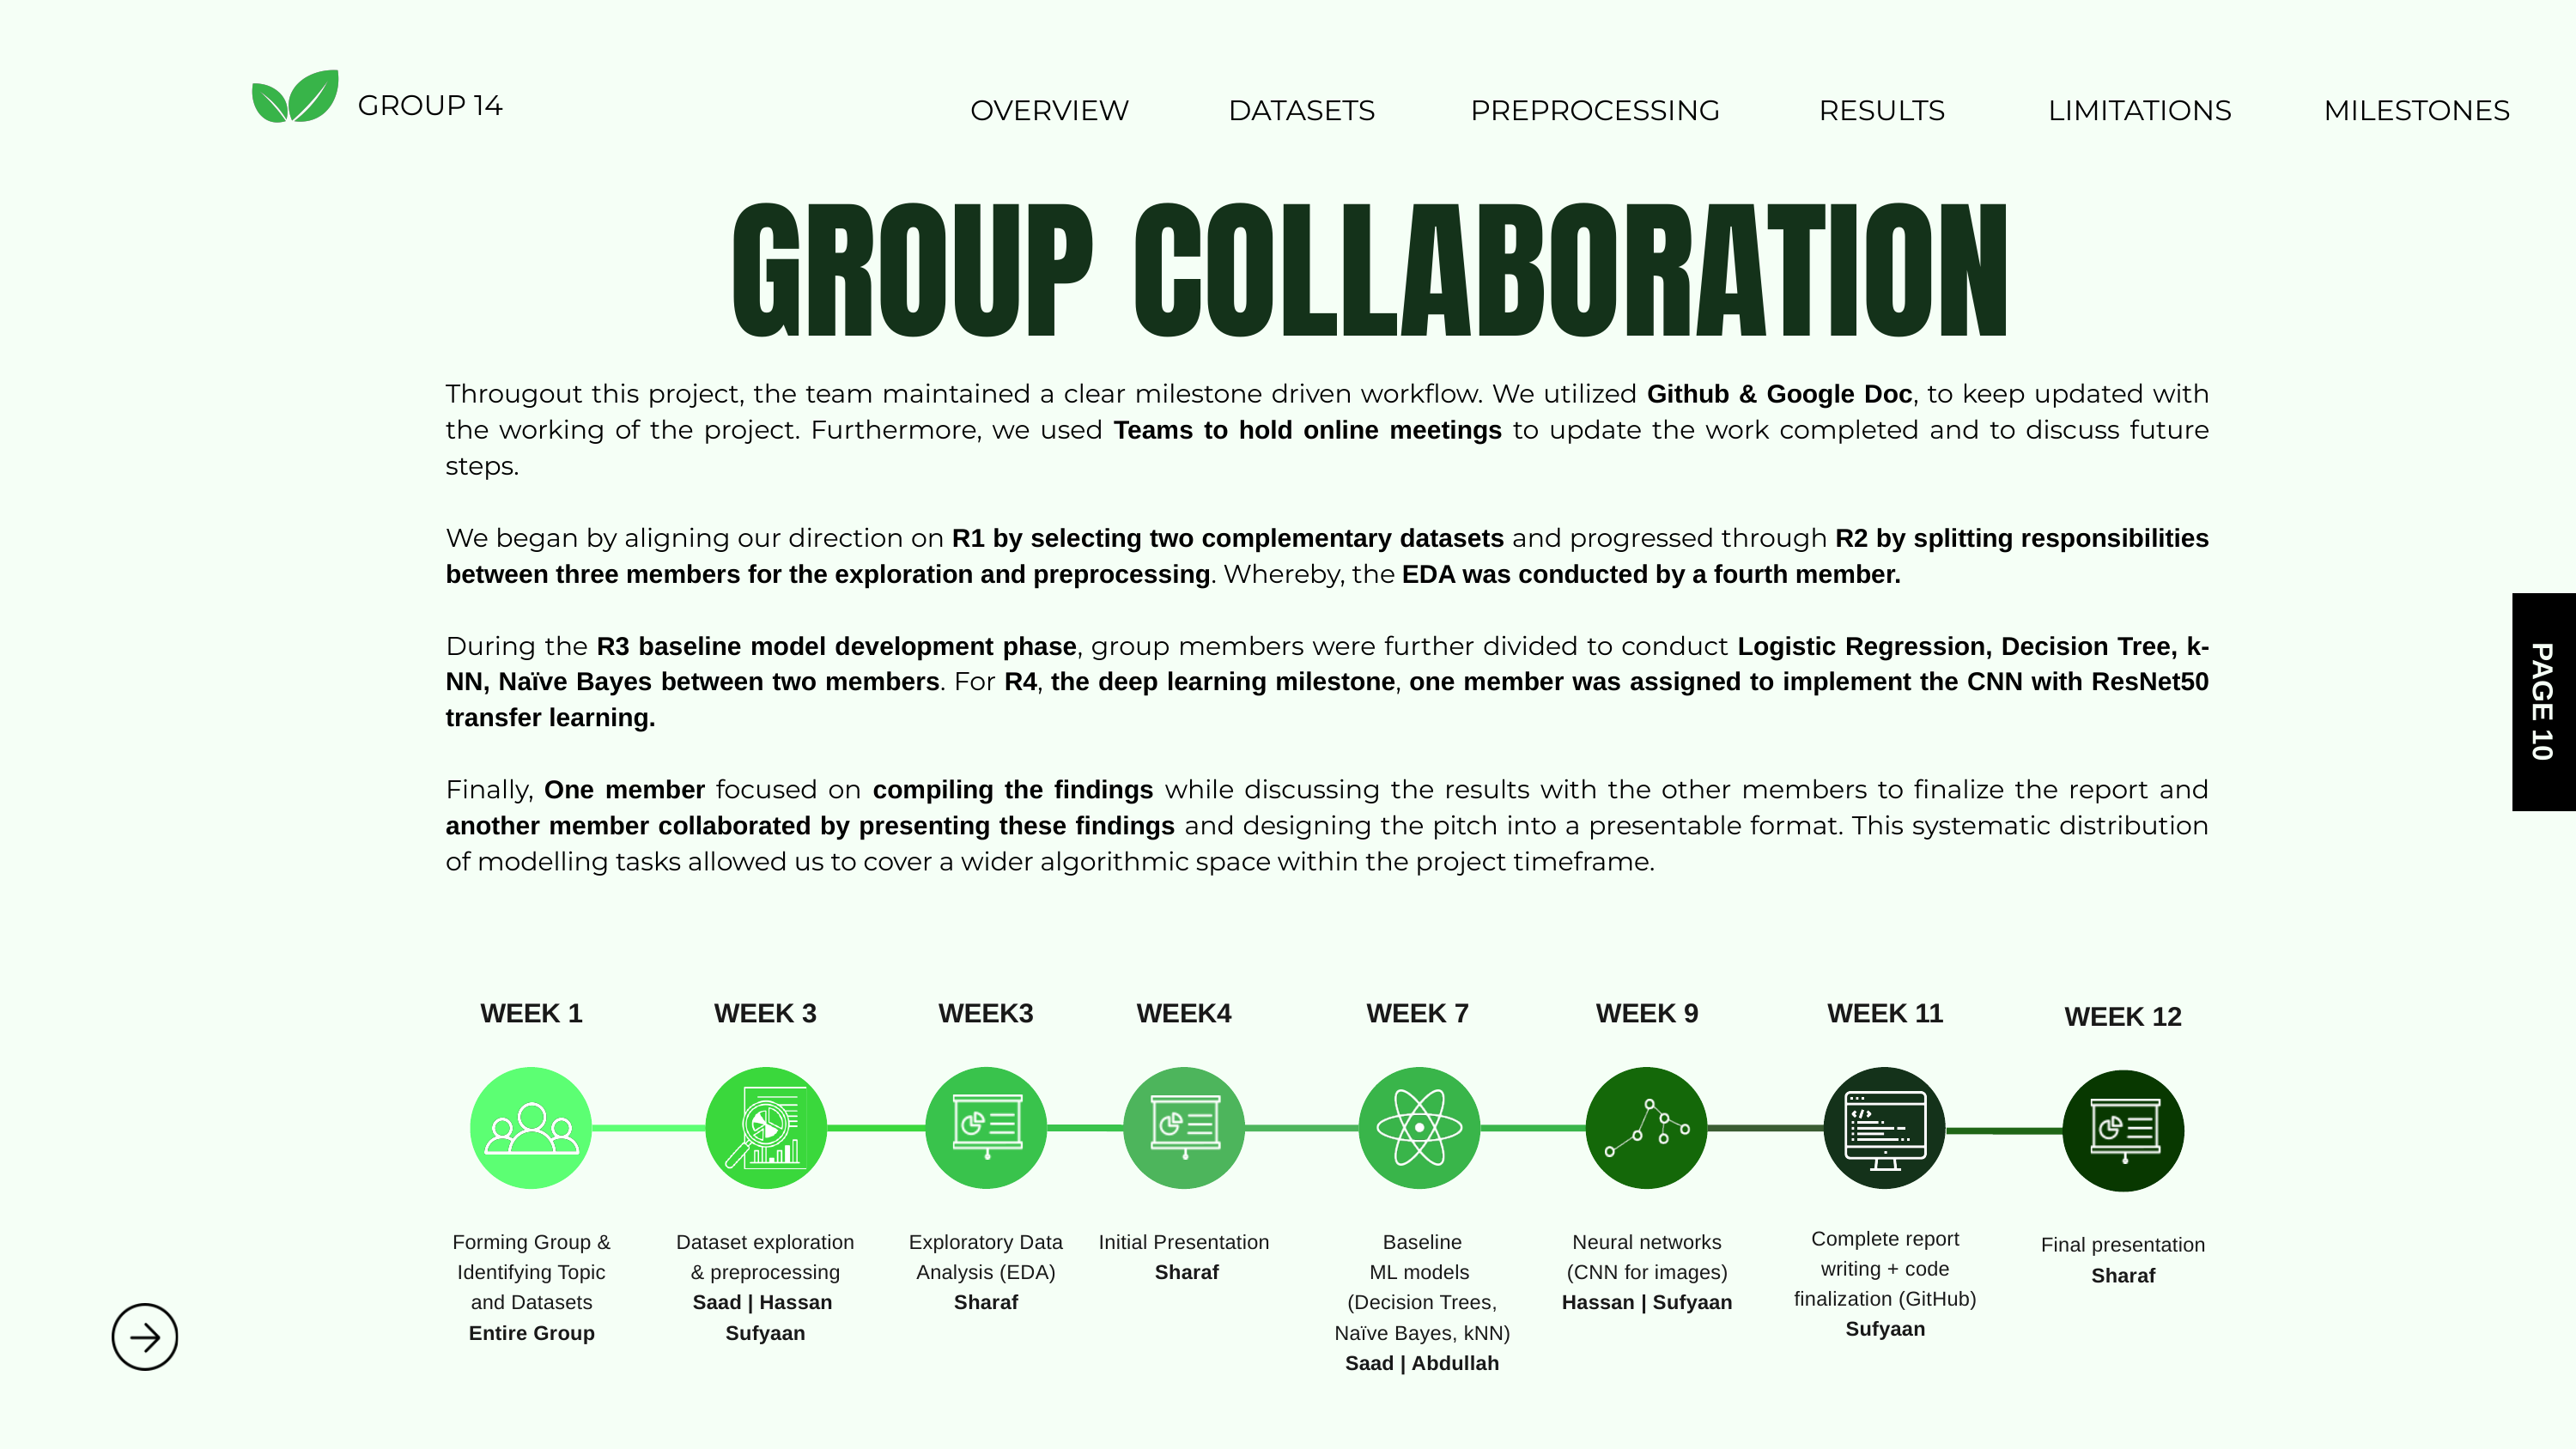

GROUP 14
OVERVIEW
DATASETS
PREPROCESSING
RESULTS
LIMITATIONS
MILESTONES
GROUP COLLABORATION
Througout this project, the team maintained a clear milestone driven workflow. We utilized Github & Google Doc, to keep updated with the working of the project. Furthermore, we used Teams to hold online meetings to update the work completed and to discuss future steps.

We began by aligning our direction on R1 by selecting two complementary datasets and progressed through R2 by splitting responsibilities between three members for the exploration and preprocessing. Whereby, the EDA was conducted by a fourth member.

During the R3 baseline model development phase, group members were further divided to conduct Logistic Regression, Decision Tree, k-NN, Naïve Bayes between two members. For R4, the deep learning milestone, one member was assigned to implement the CNN with ResNet50 transfer learning.

Finally, One member focused on compiling the findings while discussing the results with the other members to finalize the report and another member collaborated by presenting these findings and designing the pitch into a presentable format. This systematic distribution of modelling tasks allowed us to cover a wider algorithmic space within the project timeframe.

PAGE 10
WEEK3
WEEK 1
WEEK 3
WEEK4
WEEK 7
WEEK 9
WEEK 11
WEEK 12

Complete report writing + code finalization (GitHub)
Sufyaan
Exploratory Data Analysis (EDA)
Sharaf
Forming Group & Identifying Topic and Datasets
Entire Group
Initial Presentation
 Sharaf
Neural networks (CNN for images)
Hassan | Sufyaan
Dataset exploration & preprocessing
Saad | Hassan
Sufyaan
Baseline
ML models
(Decision Trees, Naïve Bayes, kNN)
Saad | Abdullah
Final presentation
Sharaf